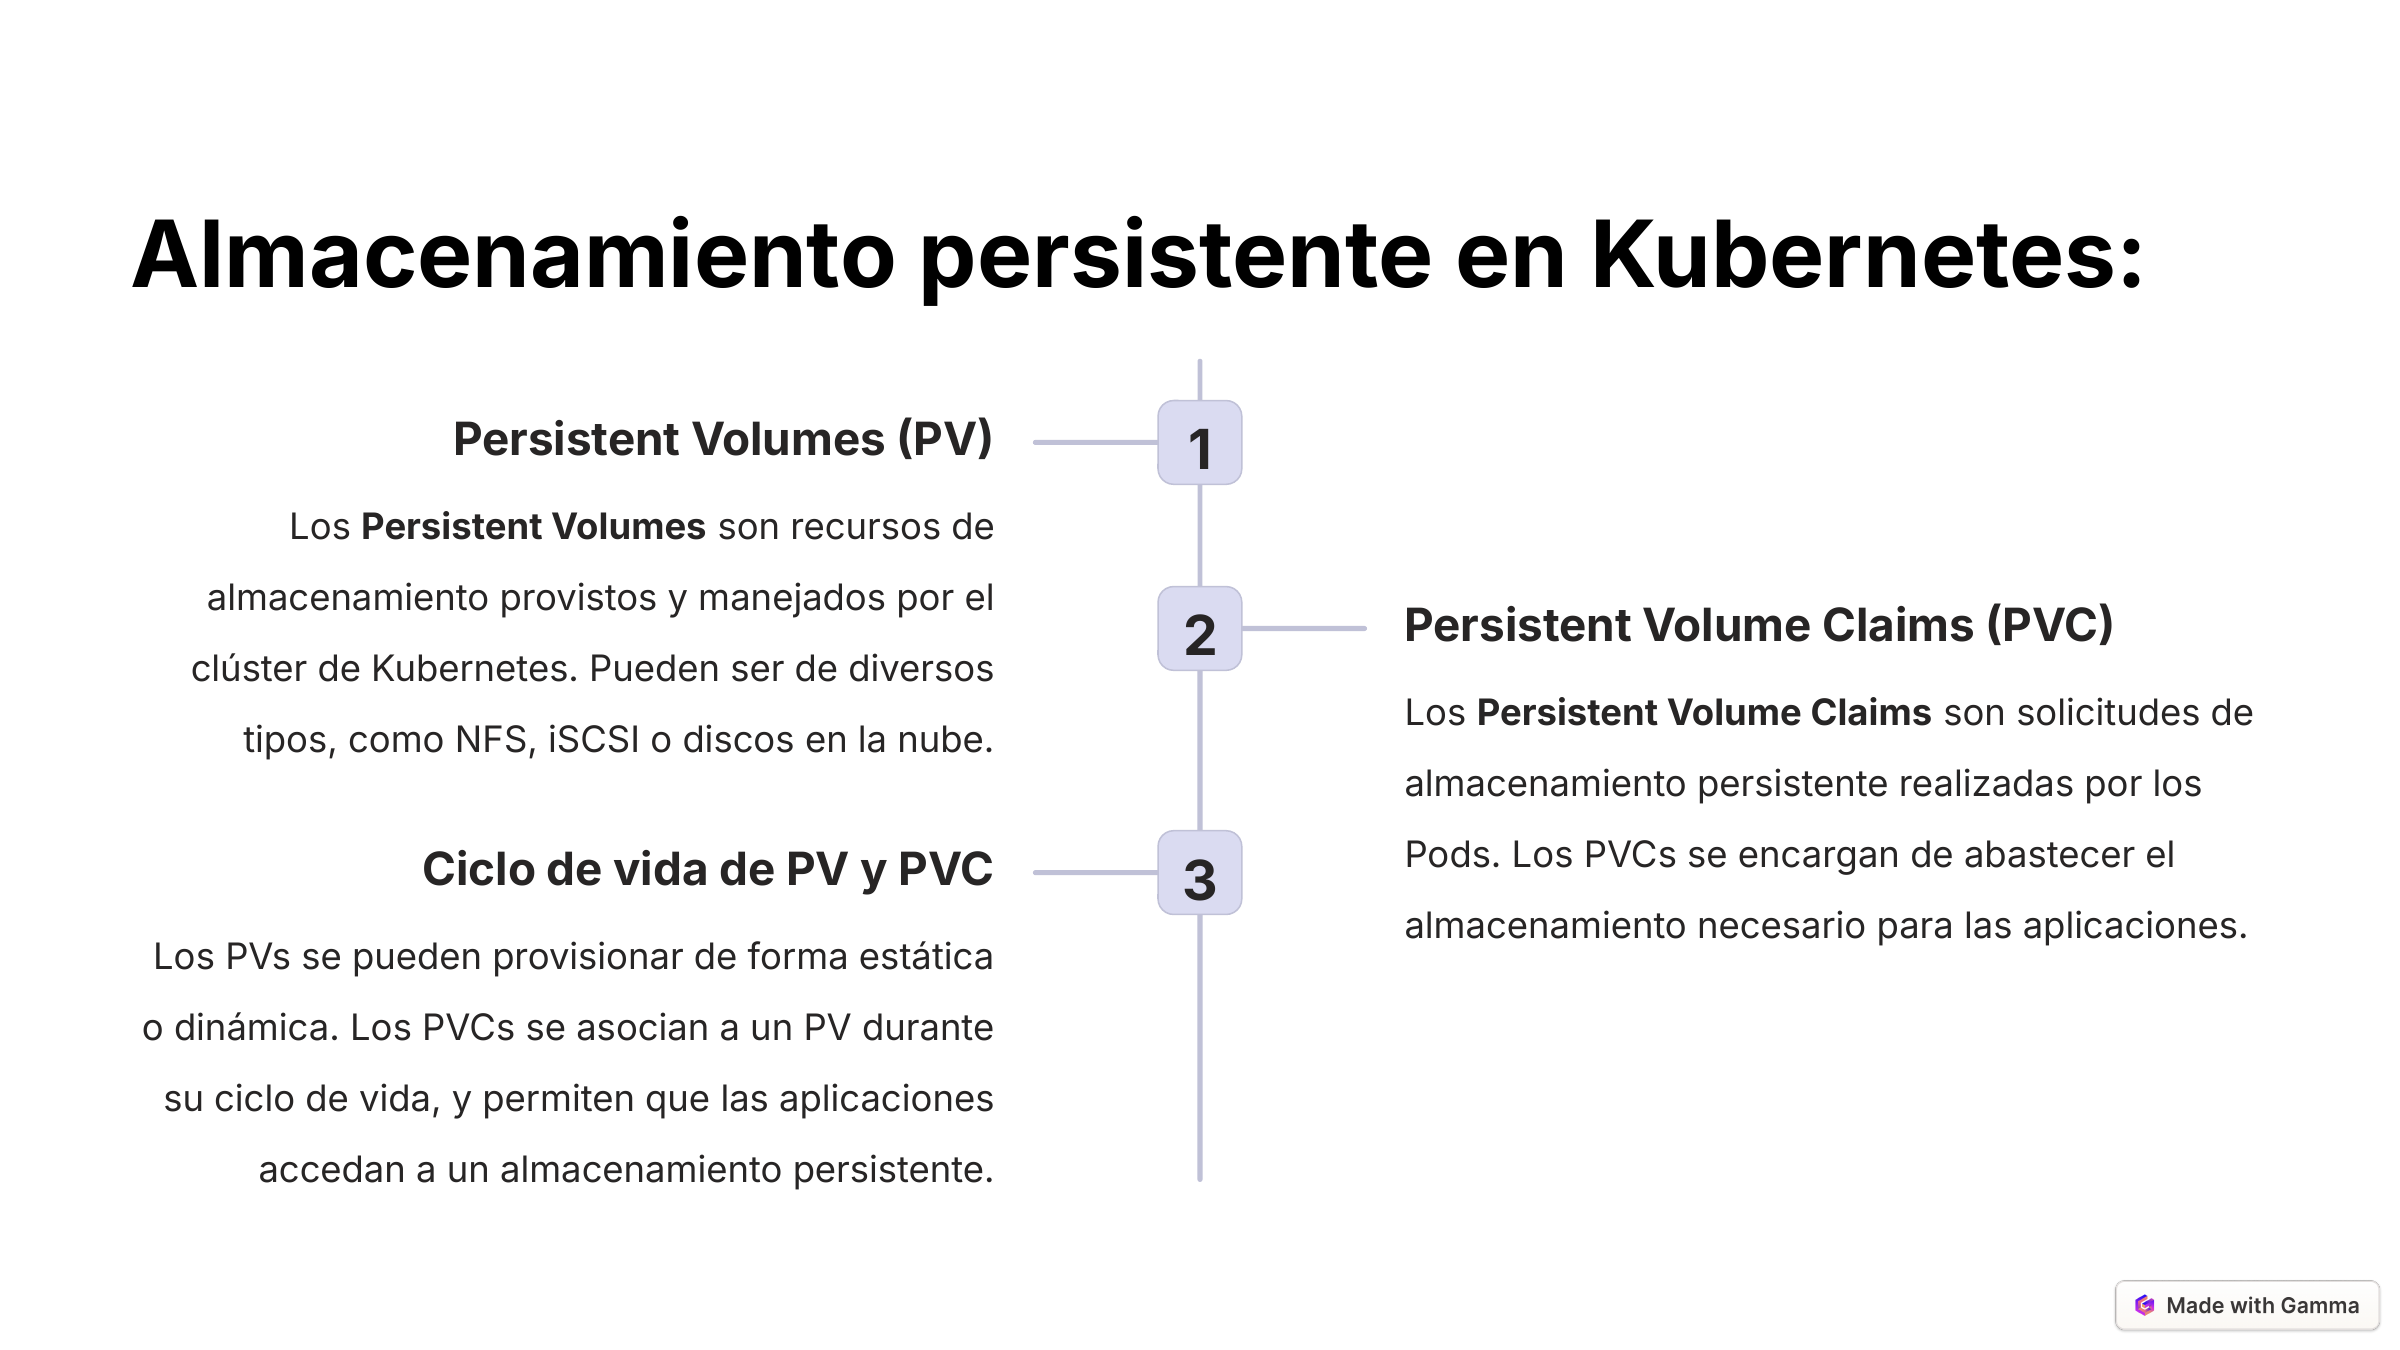

Almacenamiento persistente en Kubernetes:

Persistent Volumes (PV)

1

Los Persistent Volumes son recursos de almacenamiento provistos y manejados por el clúster de Kubernetes. Pueden ser de diversos tipos, como NFS, iSCSI o discos en la nube.
Persistent Volume Claims (PVC)

2

Los Persistent Volume Claims son solicitudes de almacenamiento persistente realizadas por los Pods. Los PVCs se encargan de abastecer el almacenamiento necesario para las aplicaciones.
Ciclo de vida de PV y PVC

3

Los PVs se pueden provisionar de forma estática o dinámica. Los PVCs se asocian a un PV durante su ciclo de vida, y permiten que las aplicaciones accedan a un almacenamiento persistente.